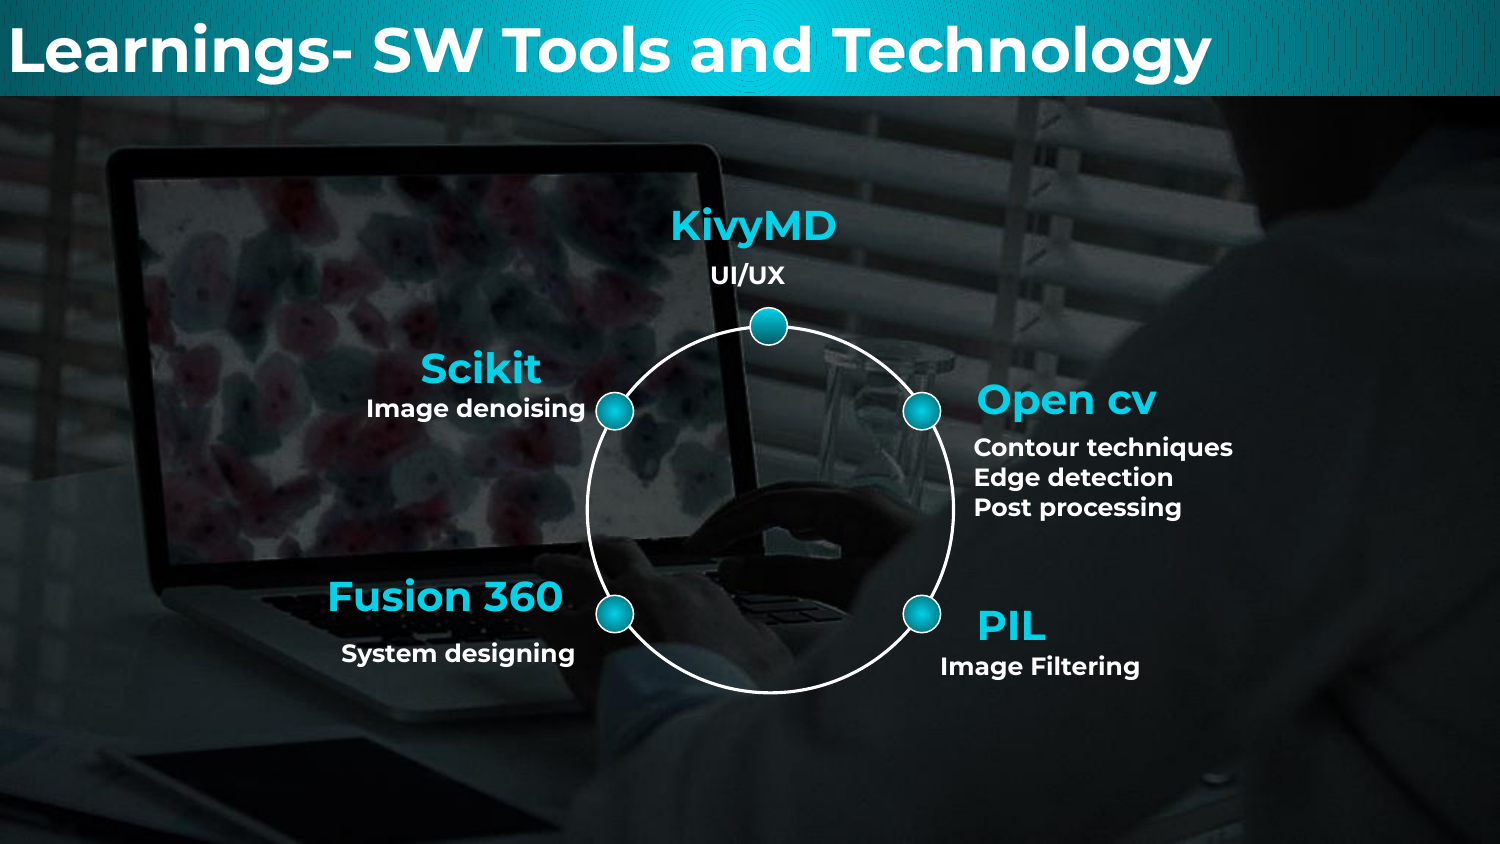

Learnings- SW Tools and Technology

KivyMD
UI/UX

Scikit
Open cv
Image denoising
Contour techniques
Edge detection
Post processing
Fusion 360
PIL
System designing
Image Filtering